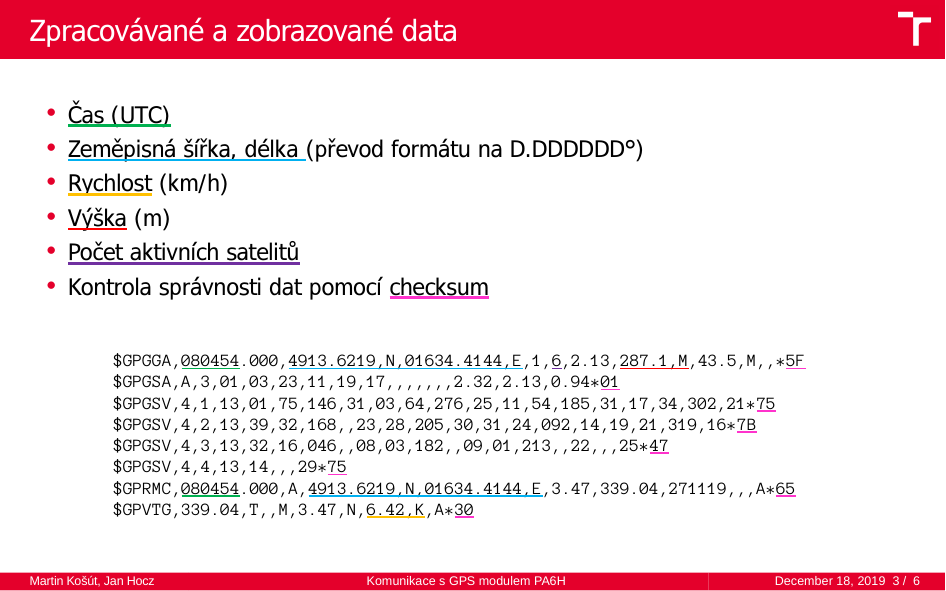

# Zpracovávané a zobrazované data
Čas (UTC)
Zeměpisná šířka, délka (převod formátu na D.DDDDDD°)
Rychlost (km/h)
Výška (m)
Počet aktivních satelitů
Kontrola správnosti dat pomocí checksum
$GPGGA,080454.000,4913.6219,N,01634.4144,E,1,6,2.13,287.1,M,43.5,M,,*5F
$GPGSA,A,3,01,03,23,11,19,17,,,,,,,2.32,2.13,0.94*01
$GPGSV,4,1,13,01,75,146,31,03,64,276,25,11,54,185,31,17,34,302,21*75
$GPGSV,4,2,13,39,32,168,,23,28,205,30,31,24,092,14,19,21,319,16*7B
$GPGSV,4,3,13,32,16,046,,08,03,182,,09,01,213,,22,,,25*47
$GPGSV,4,4,13,14,,,29*75
$GPRMC,080454.000,A,4913.6219,N,01634.4144,E,3.47,339.04,271119,,,A*65
$GPVTG,339.04,T,,M,3.47,N,6.42,K,A*30

Martin Košút, Jan Hocz
Komunikace s GPS modulem PA6H
December 18, 2019  3 / 6